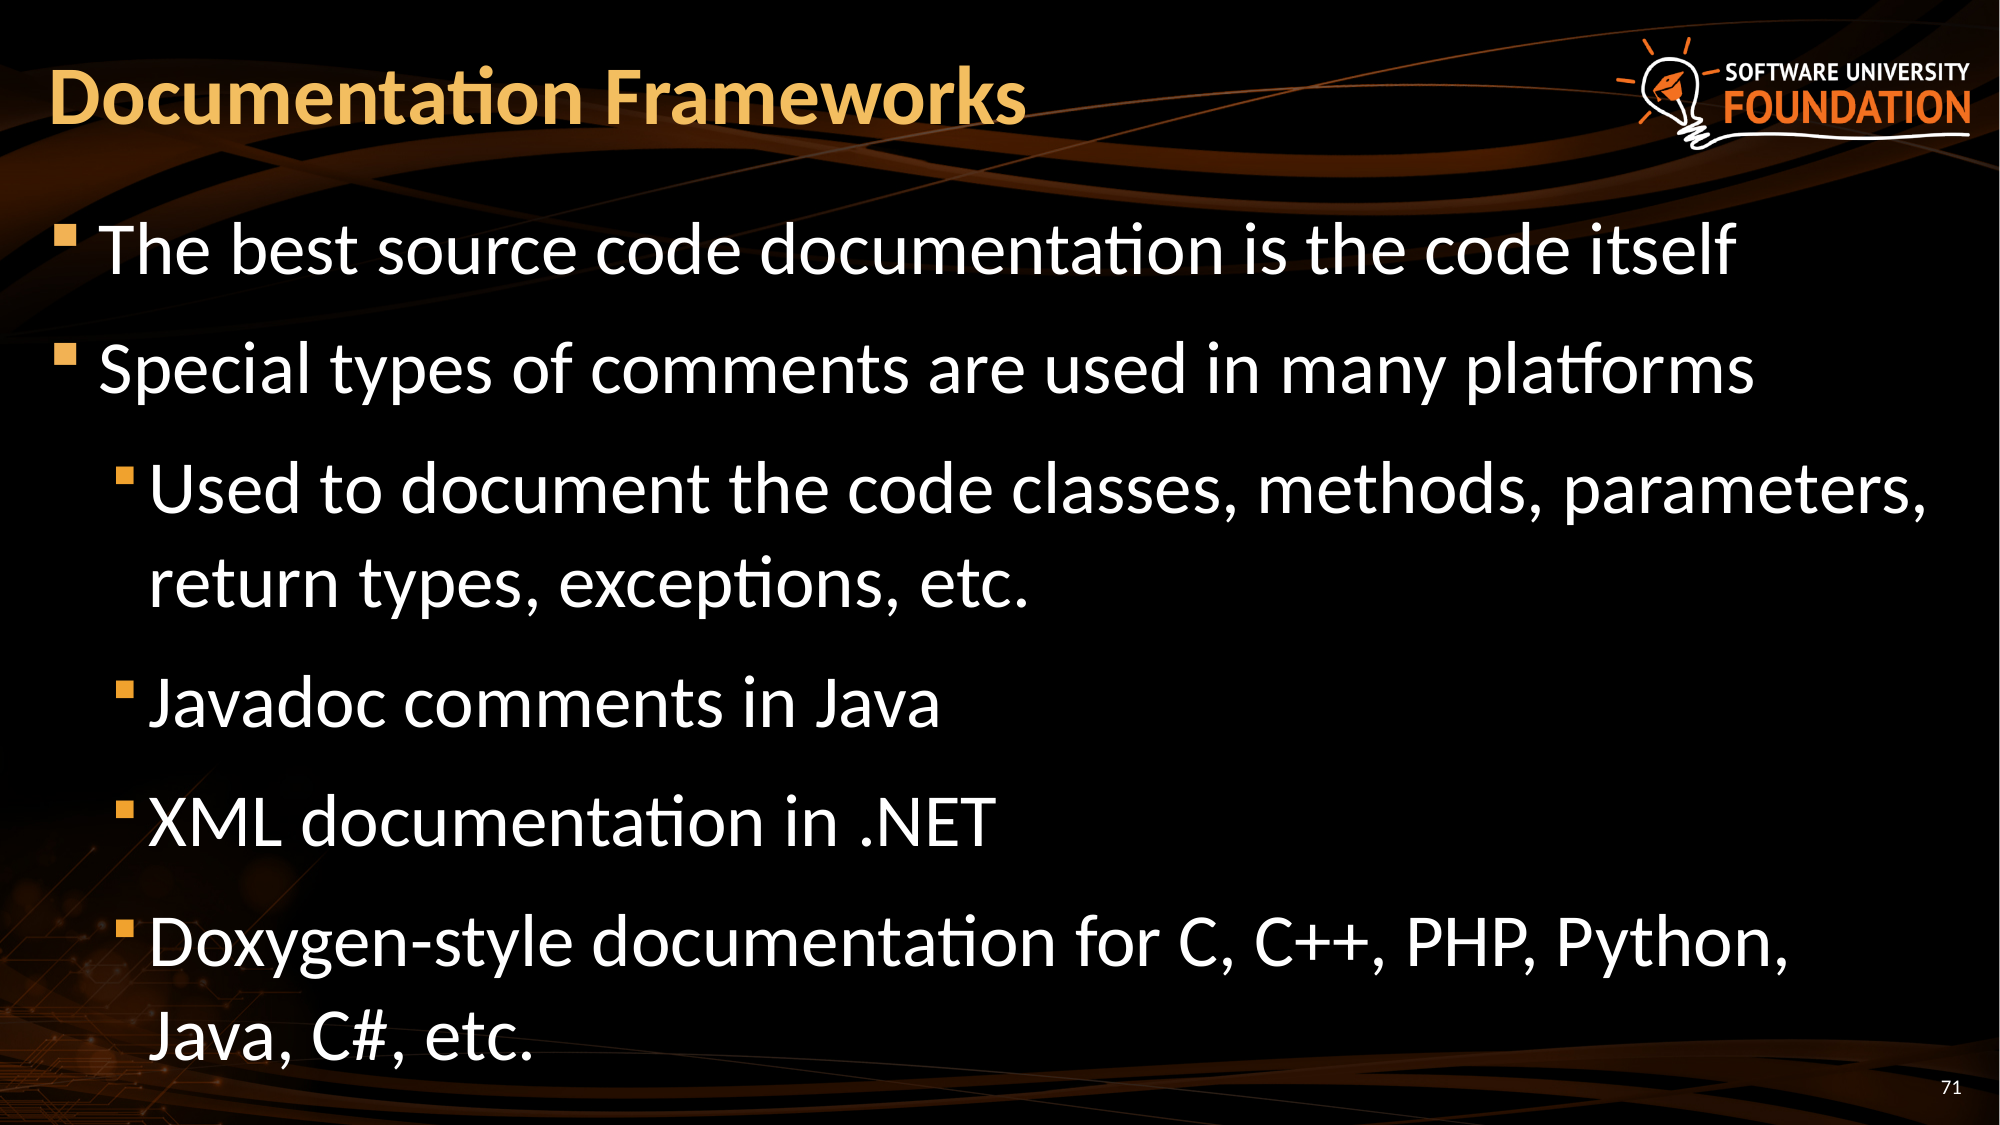

# Documentation Frameworks
The best source code documentation is the code itself
Special types of comments are used in many platforms
Used to document the code classes, methods, parameters, return types, exceptions, etc.
Javadoc comments in Java
XML documentation in .NET
Doxygen-style documentation for C, C++, PHP, Python, Java, C#, etc.
71